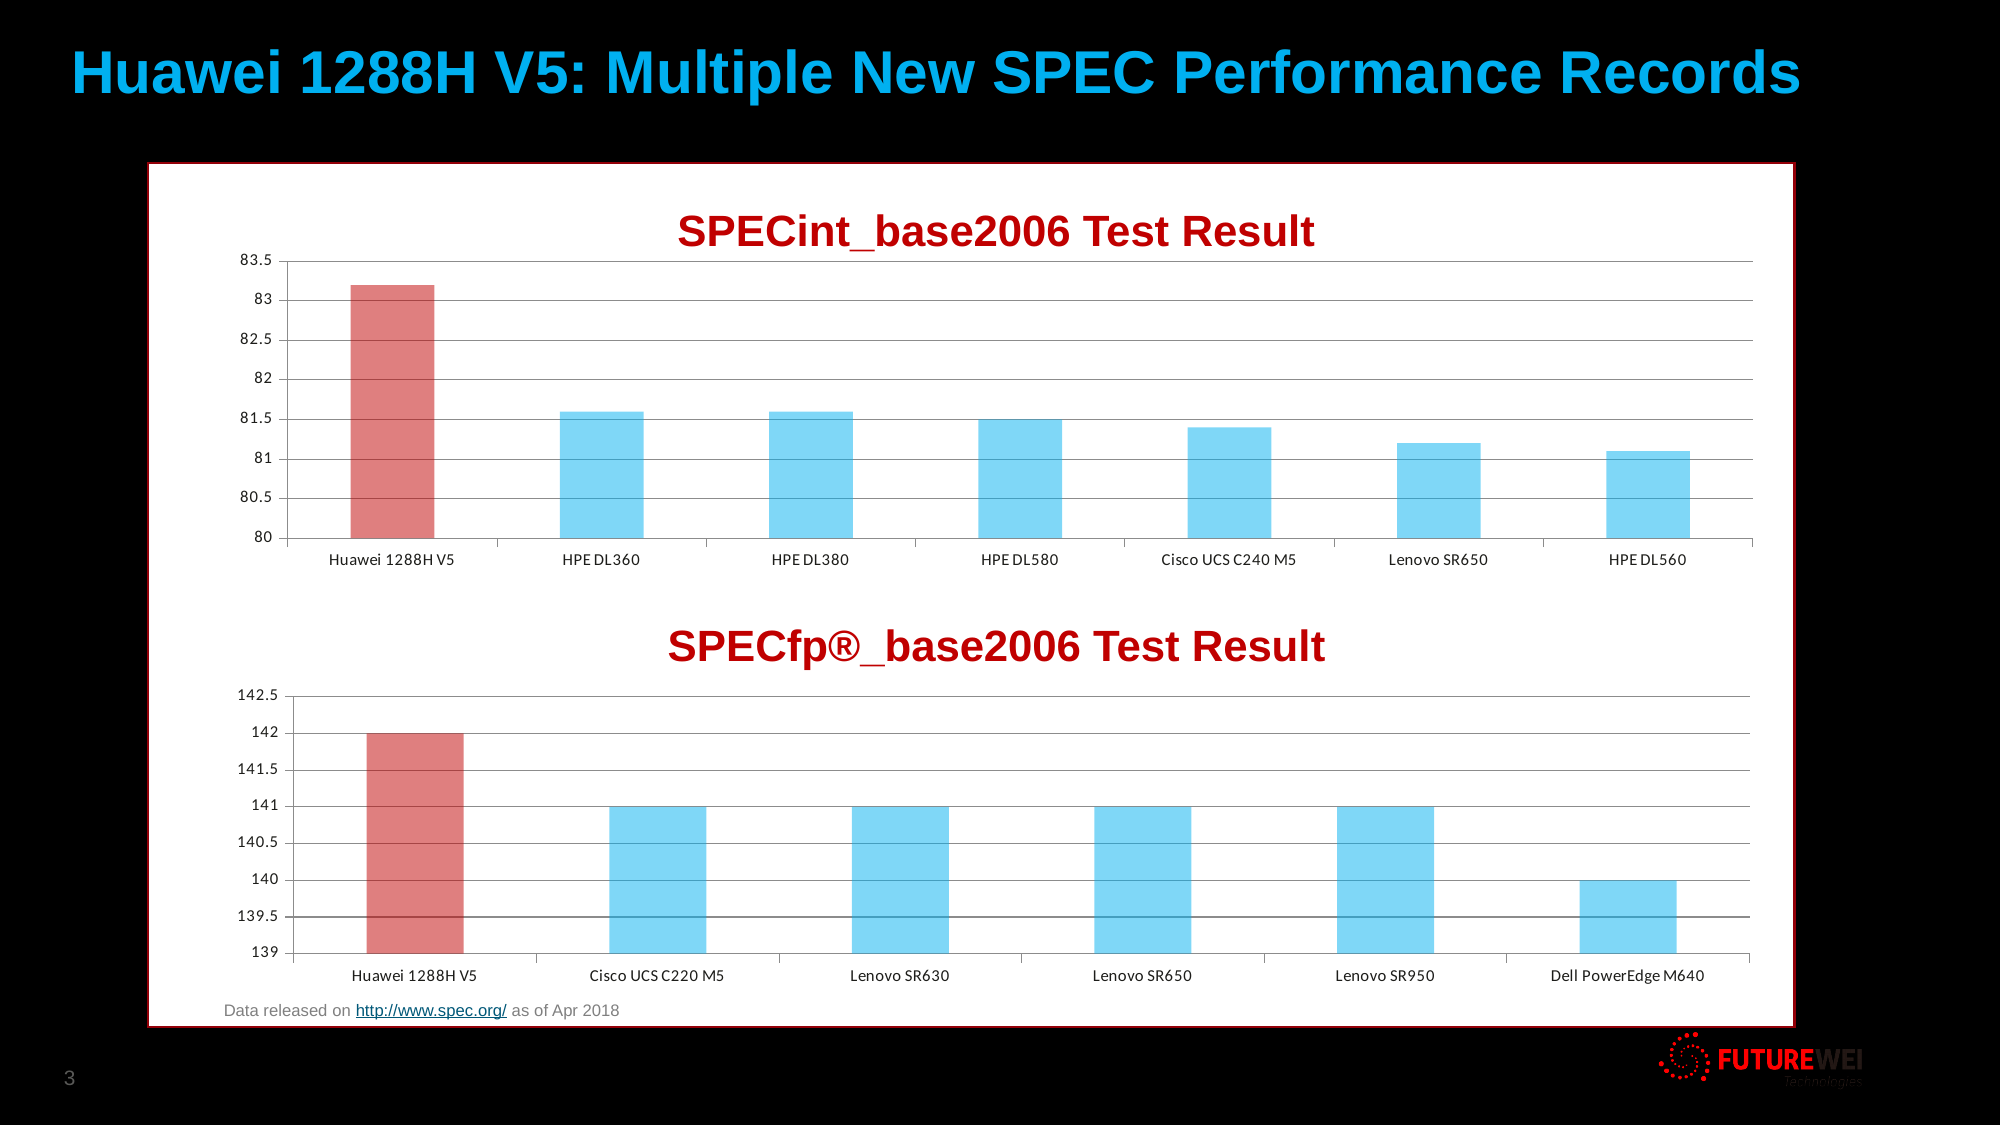

Huawei 1288H V5: Multiple New SPEC Performance Records

SPECint_base2006 Test Result

### Chart

| Category |  |
|---|---|
| Huawei 1288H V5 | 83.2 |
| HPE DL360 | 81.6 |
| HPE DL380 | 81.6 |
| HPE DL580 | 81.5 |
| Cisco UCS C240 M5 | 81.4 |
| Lenovo SR650 | 81.2 |
| HPE DL560 | 81.1 |
SPECfp®_base2006 Test Result

### Chart

| Category |  |
|---|---|
| Huawei 1288H V5 | 142.0 |
| Cisco UCS C220 M5 | 141.0 |
| Lenovo SR630 | 141.0 |
| Lenovo SR650 | 141.0 |
| Lenovo SR950 | 141.0 |
| Dell PowerEdge M640 | 140.0 |
Data released on http://www.spec.org/ as of Apr 2018
3